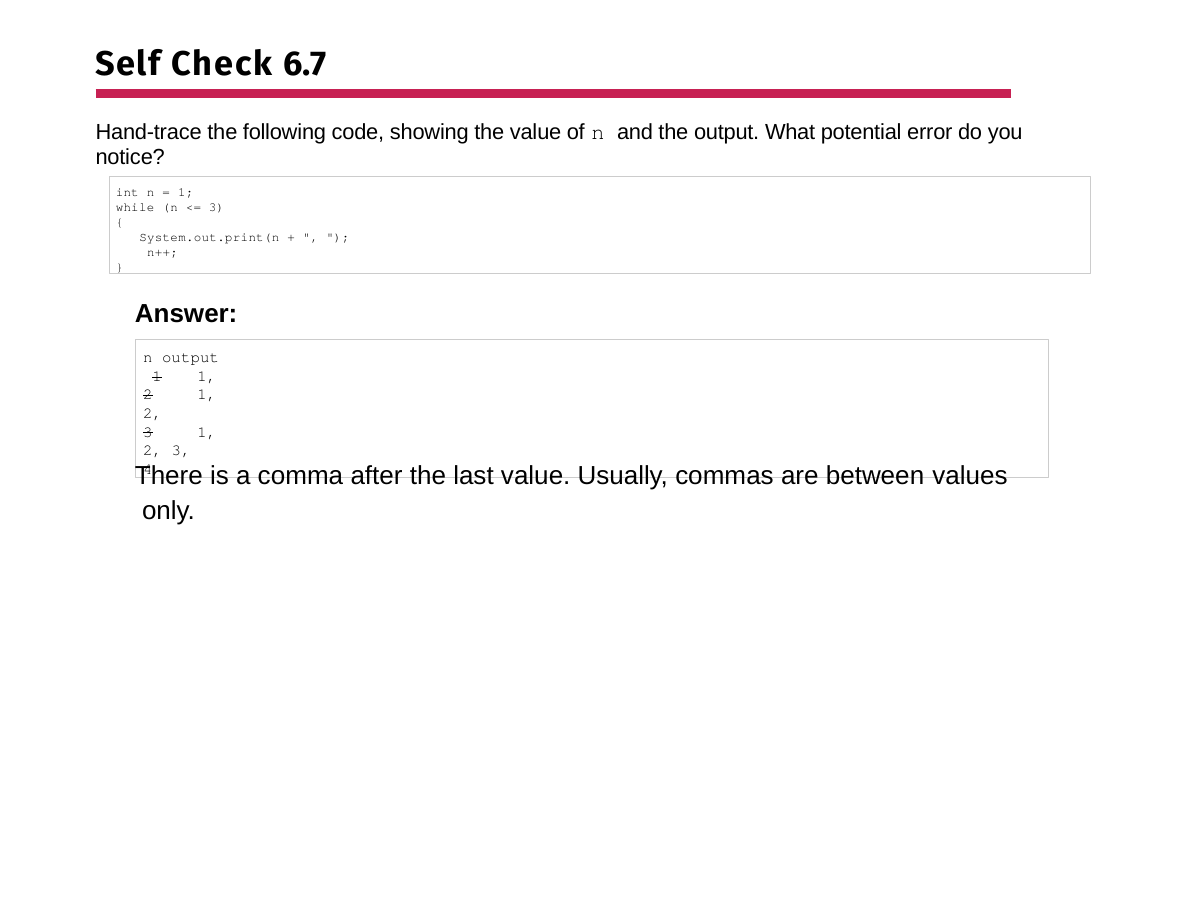

# Self Check 6.7
Hand-trace the following code, showing the value of n and the output. What potential error do you  notice?
int n = 1;  while (n <= 3)
{
System.out.print(n + ", ");  n++;
}
Answer:
n output  1	1,
2	1, 2,
3	1, 2, 3,
4
There is a comma after the last value. Usually, commas are between values  only.